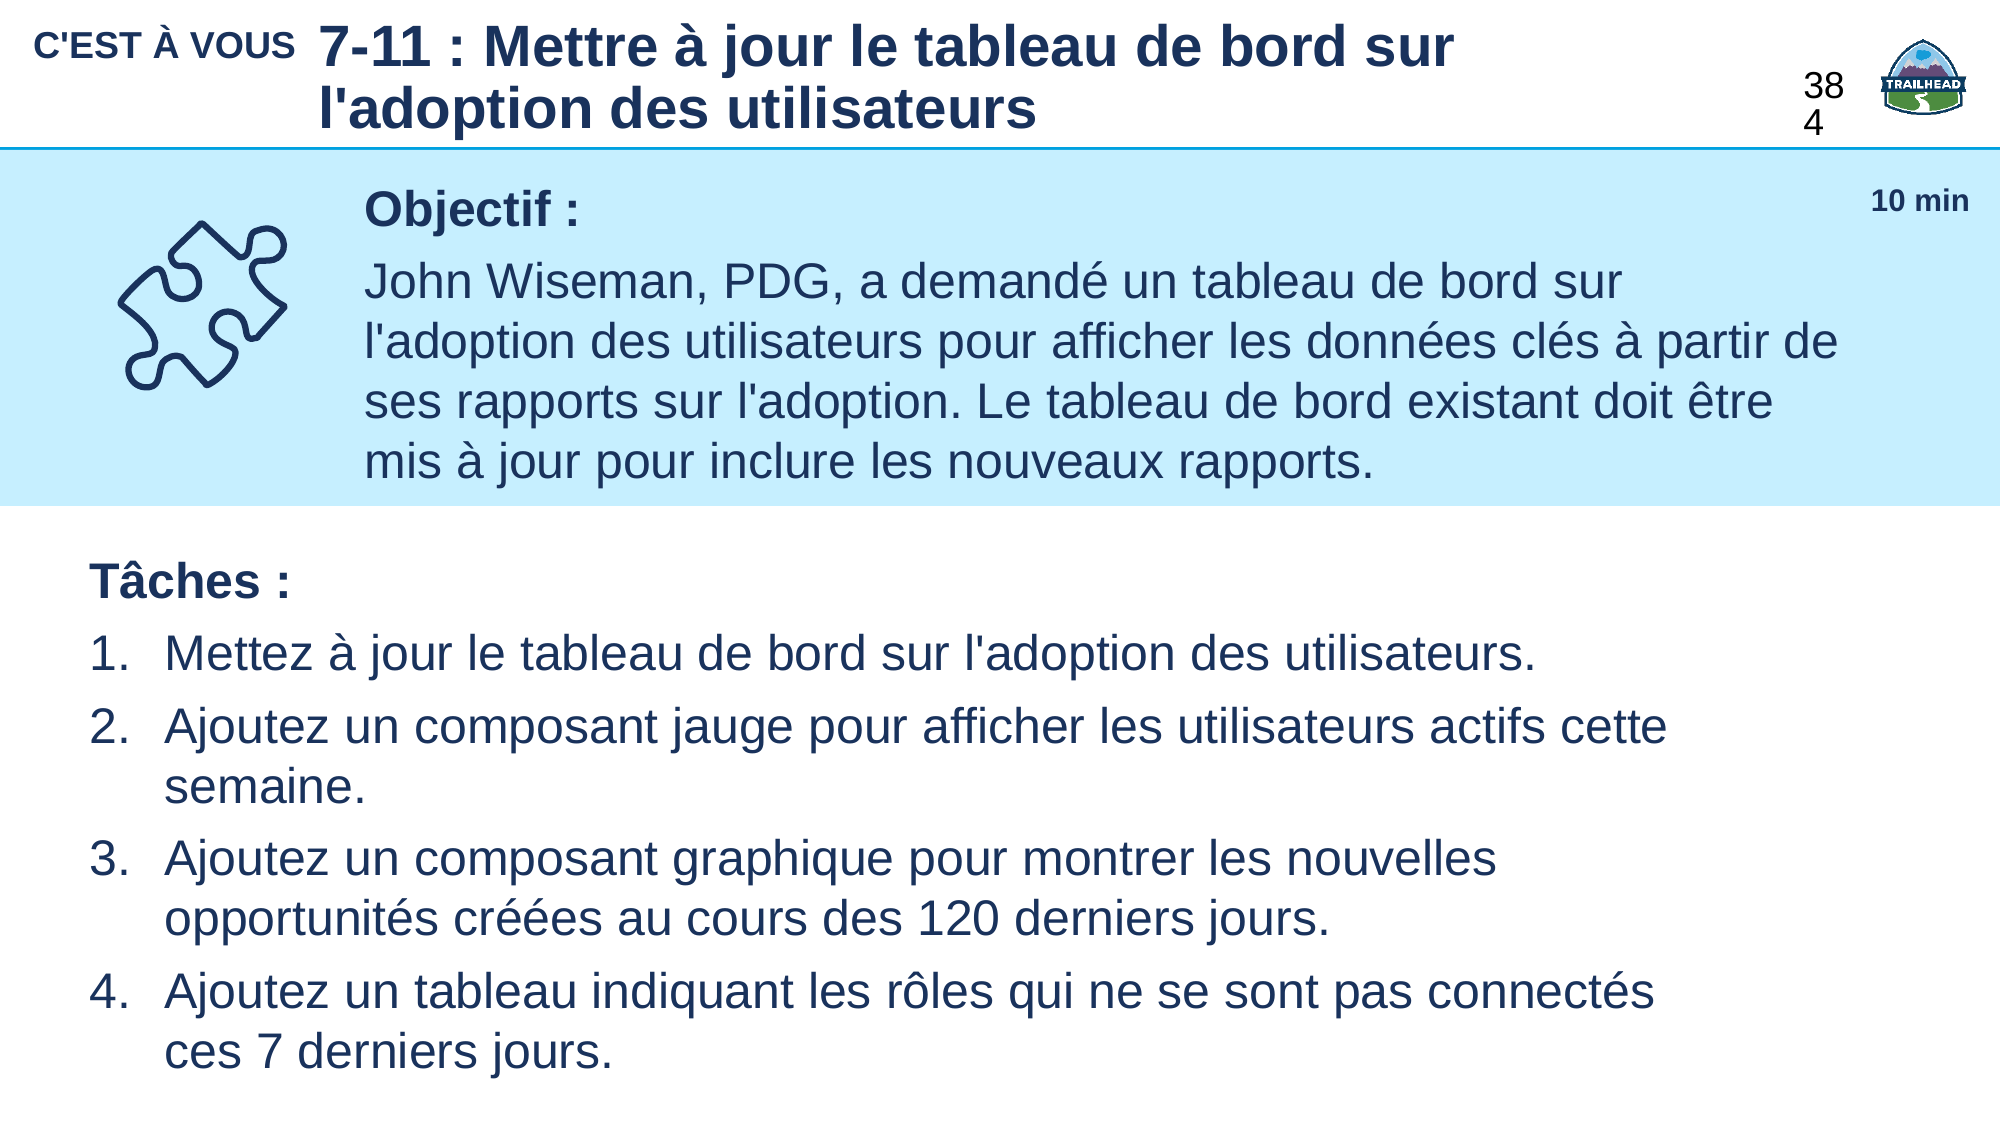

7-11 : Mettre à jour le tableau de bord sur l'adoption des utilisateurs
C'EST À VOUS
384
Objectif :
John Wiseman, PDG, a demandé un tableau de bord sur l'adoption des utilisateurs pour afficher les données clés à partir de ses rapports sur l'adoption. Le tableau de bord existant doit être mis à jour pour inclure les nouveaux rapports.
10 min
Tâches :
Mettez à jour le tableau de bord sur l'adoption des utilisateurs.
Ajoutez un composant jauge pour afficher les utilisateurs actifs cette semaine.
Ajoutez un composant graphique pour montrer les nouvelles opportunités créées au cours des 120 derniers jours.
Ajoutez un tableau indiquant les rôles qui ne se sont pas connectés ces 7 derniers jours.